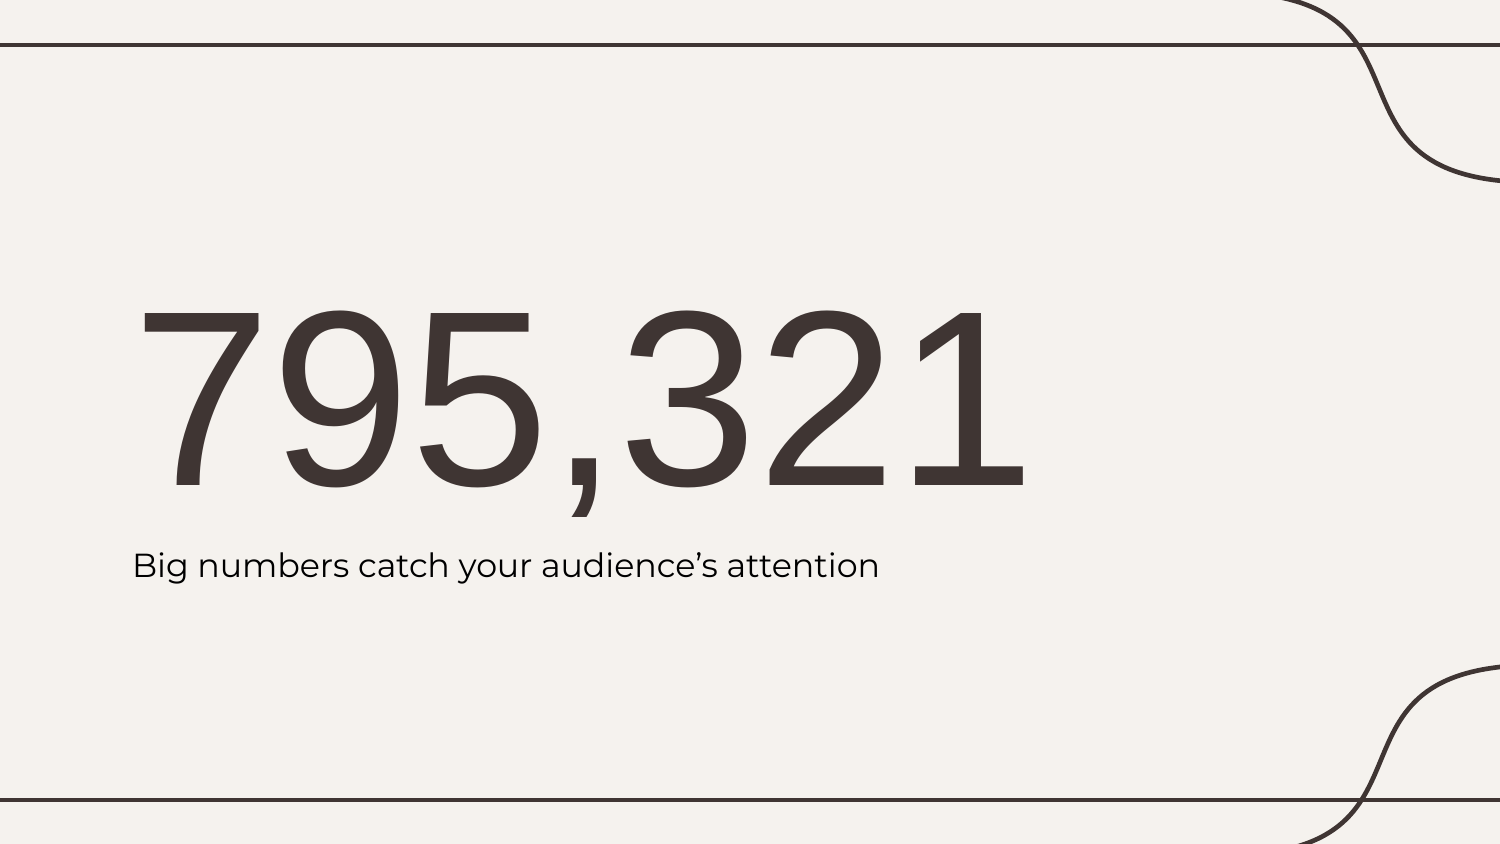

# 795,321
Big numbers catch your audience’s attention